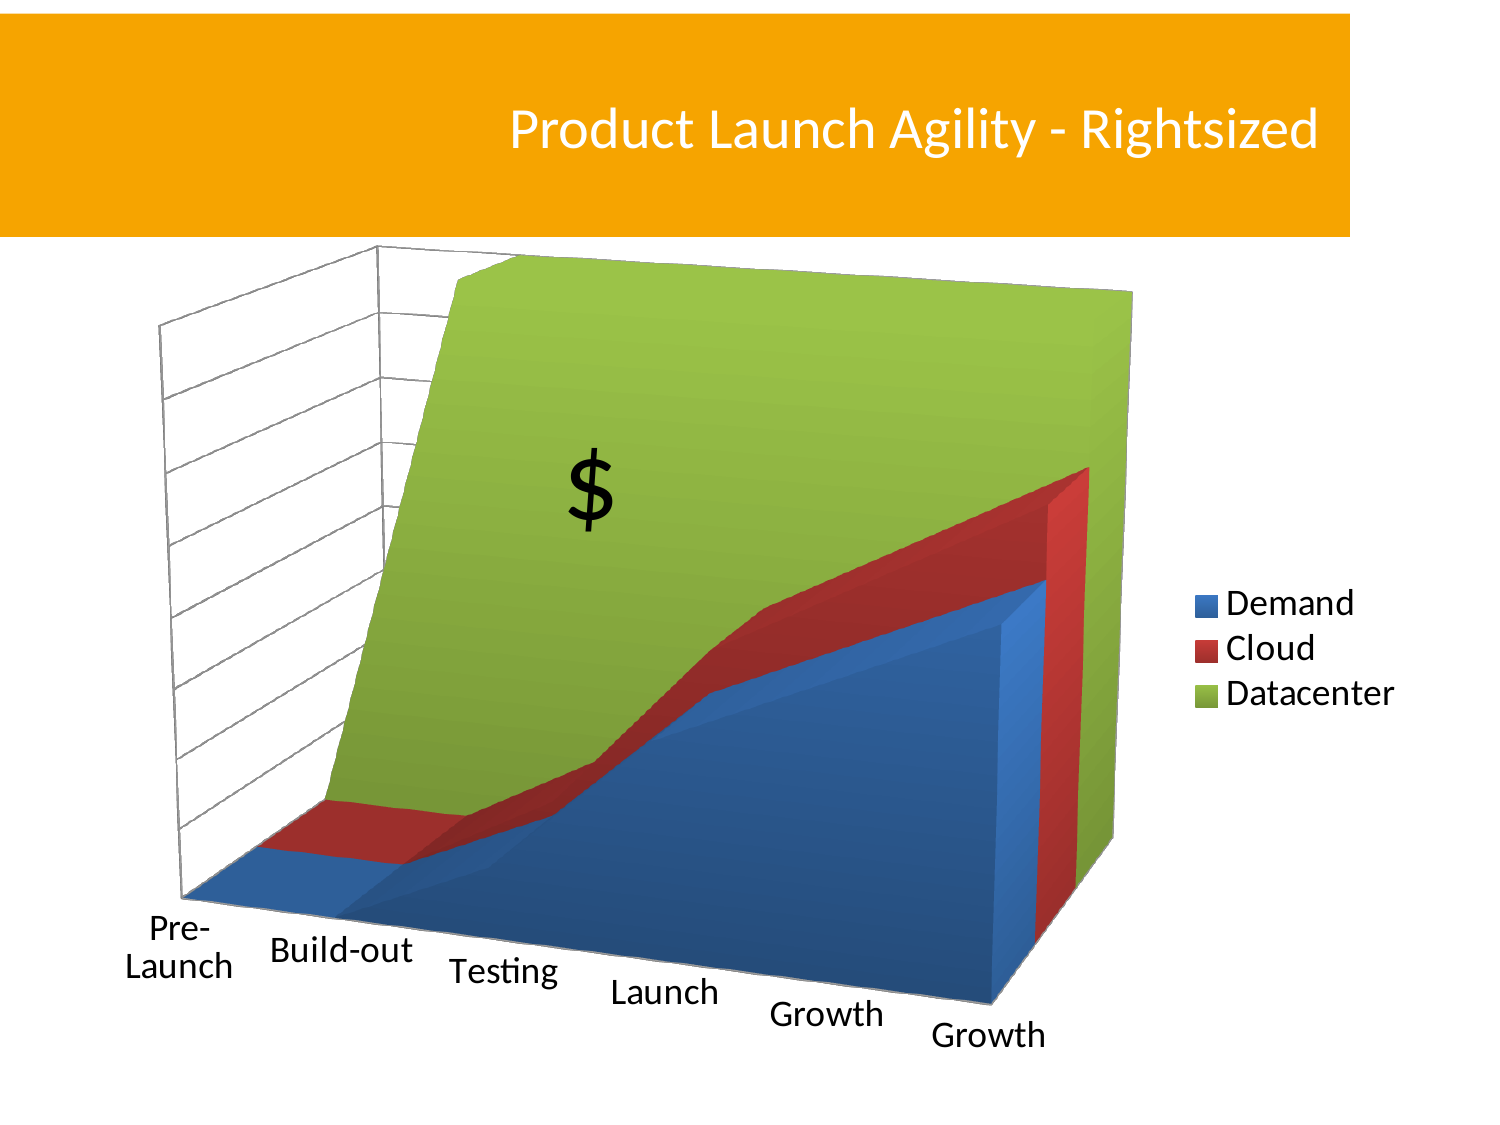

# Product Launch Agility - Rightsized

[unsupported chart]

$